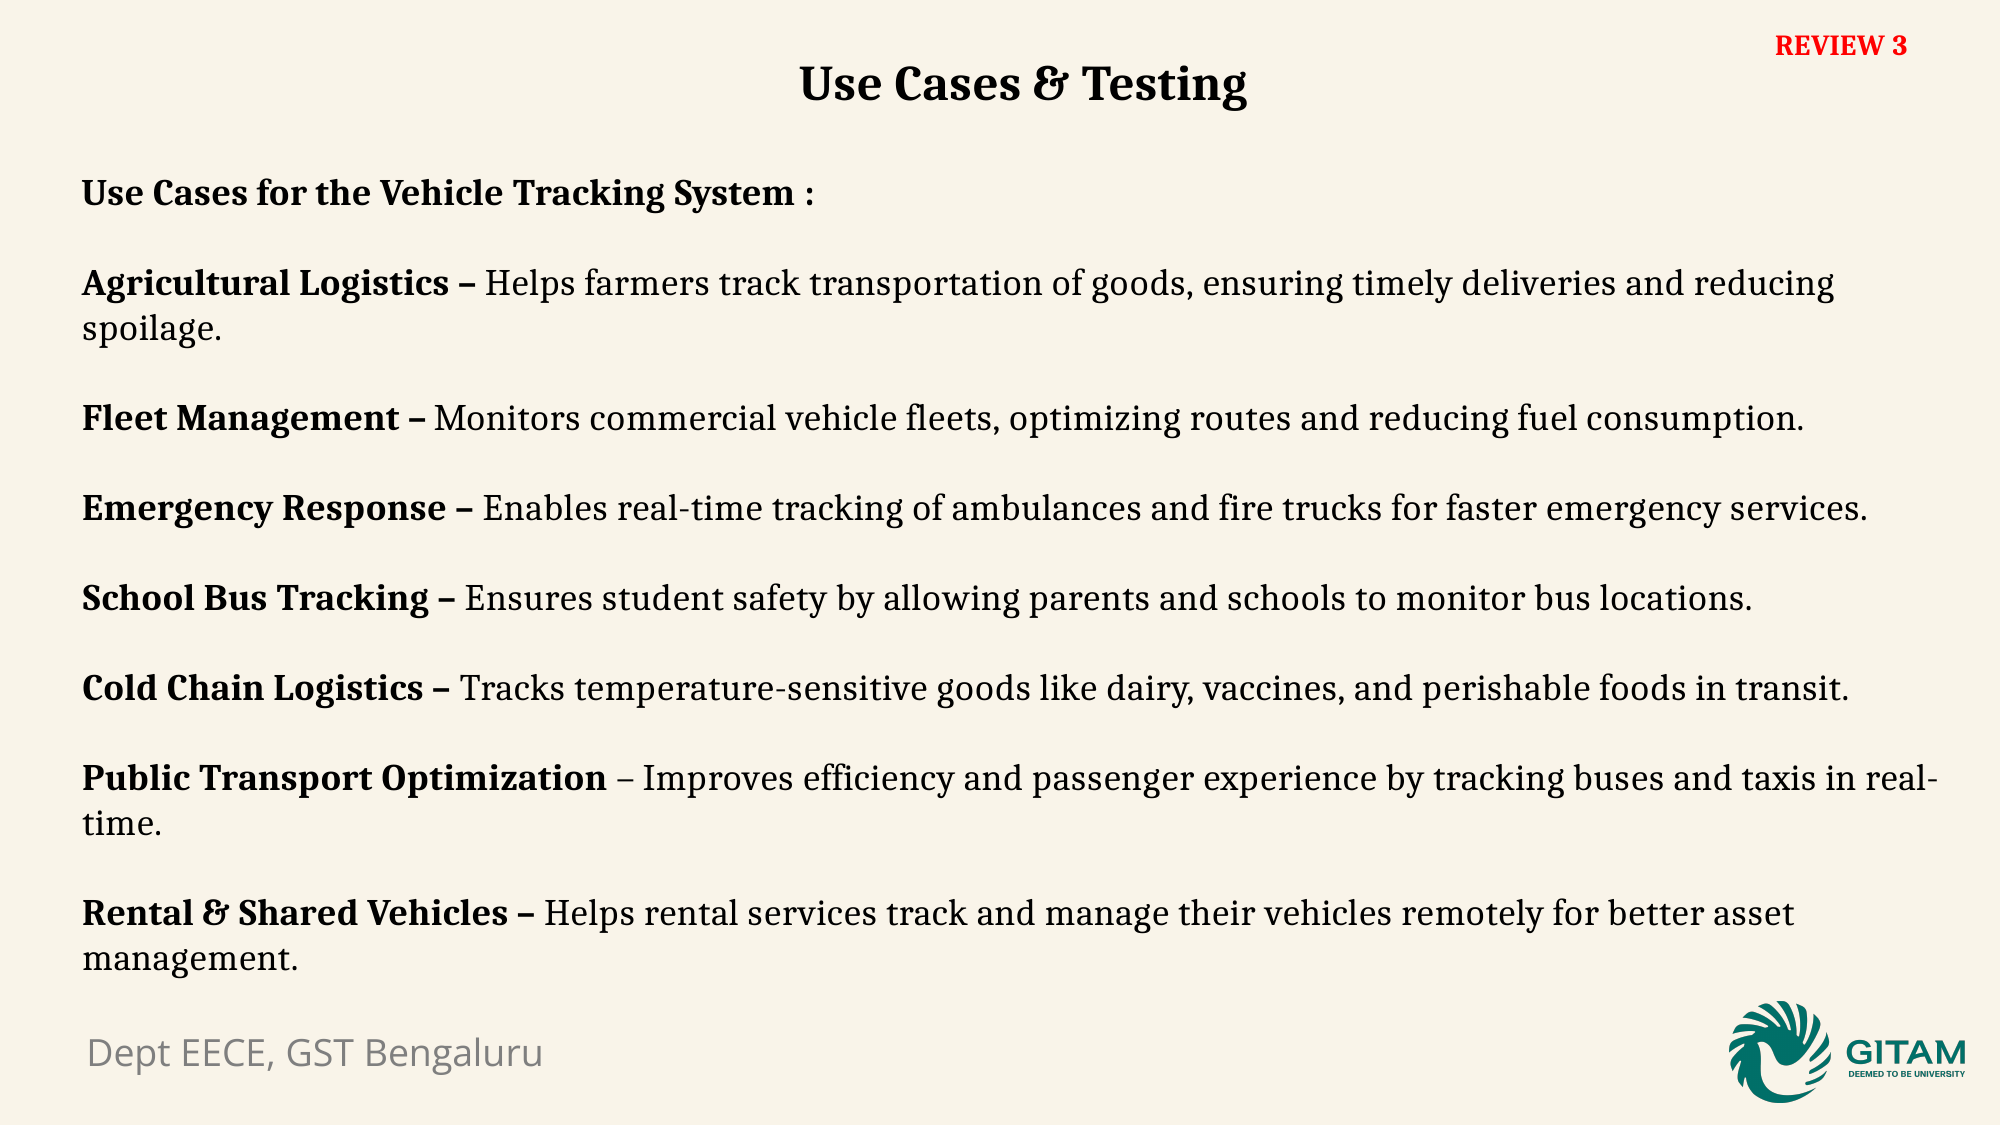

REVIEW 3
Use Cases & Testing
Use Cases for the Vehicle Tracking System :

Agricultural Logistics – Helps farmers track transportation of goods, ensuring timely deliveries and reducing spoilage.

Fleet Management – Monitors commercial vehicle fleets, optimizing routes and reducing fuel consumption.

Emergency Response – Enables real-time tracking of ambulances and fire trucks for faster emergency services.

School Bus Tracking – Ensures student safety by allowing parents and schools to monitor bus locations.

Cold Chain Logistics – Tracks temperature-sensitive goods like dairy, vaccines, and perishable foods in transit.

Public Transport Optimization – Improves efficiency and passenger experience by tracking buses and taxis in real-time.

Rental & Shared Vehicles – Helps rental services track and manage their vehicles remotely for better asset management.

24